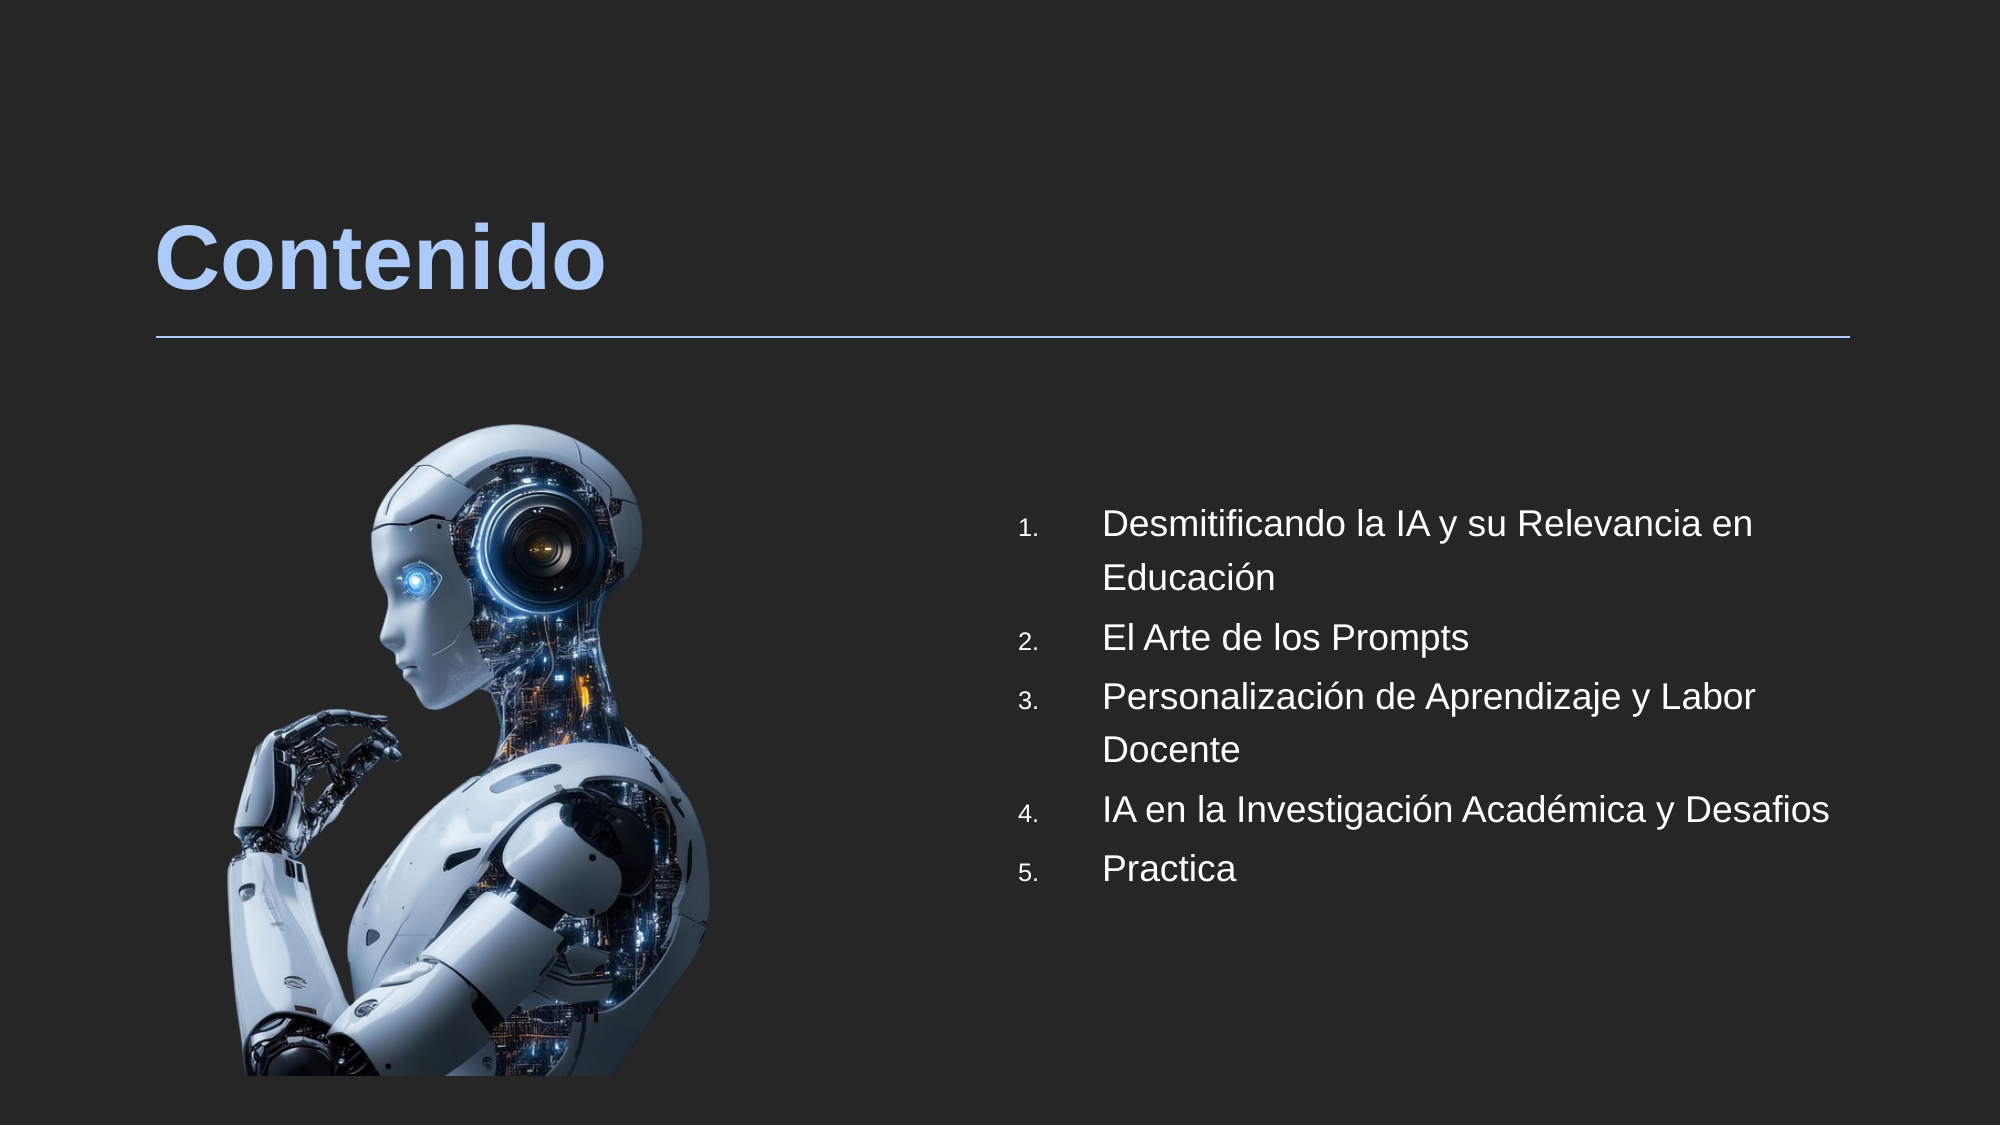

# Contenido

Desmitificando la IA y su Relevancia en Educación
El Arte de los Prompts
Personalización de Aprendizaje y Labor Docente
IA en la Investigación Académica y Desafios
Practica